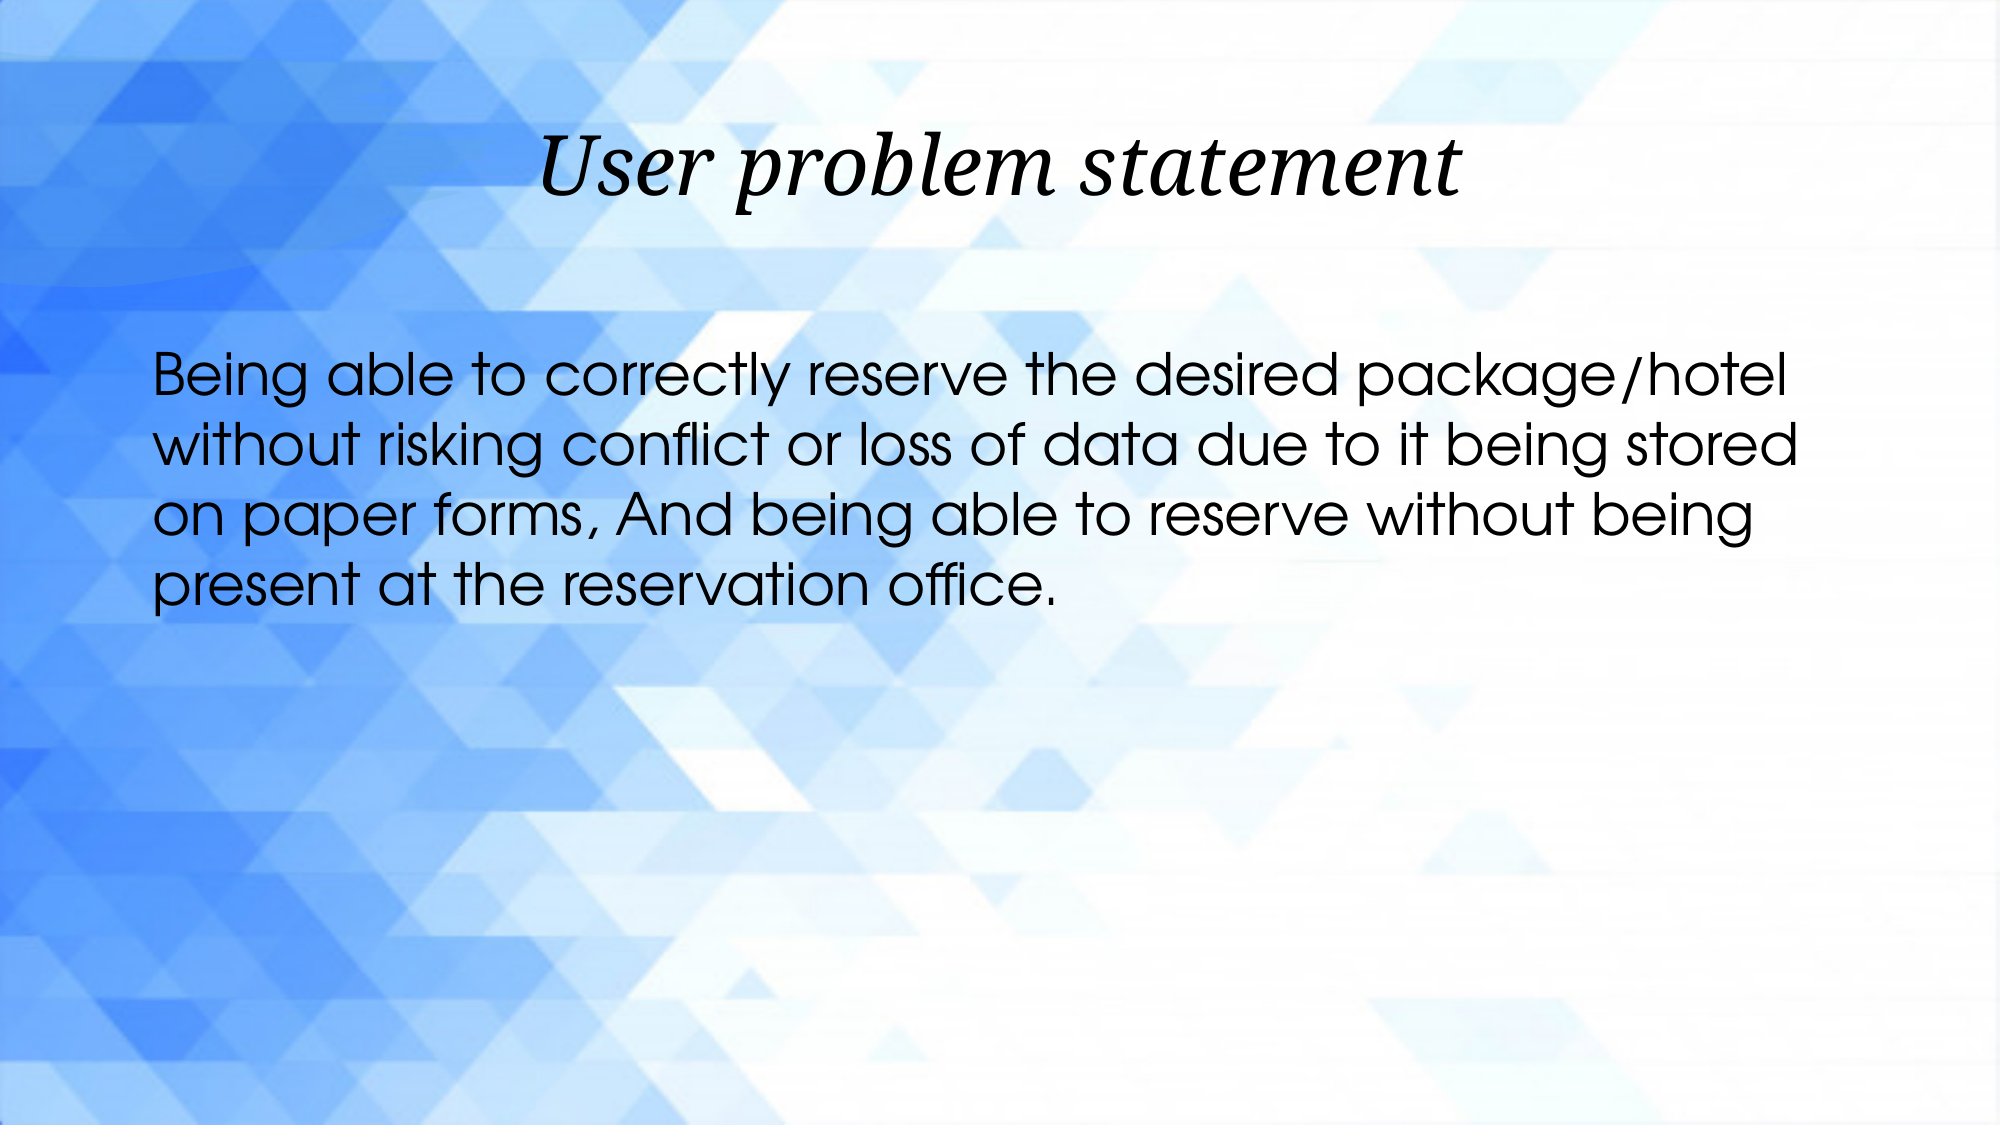

# User problem statement
Being able to correctly reserve the desired package/hotel without risking conflict or loss of data due to it being stored on paper forms, And being able to reserve without being present at the reservation office.